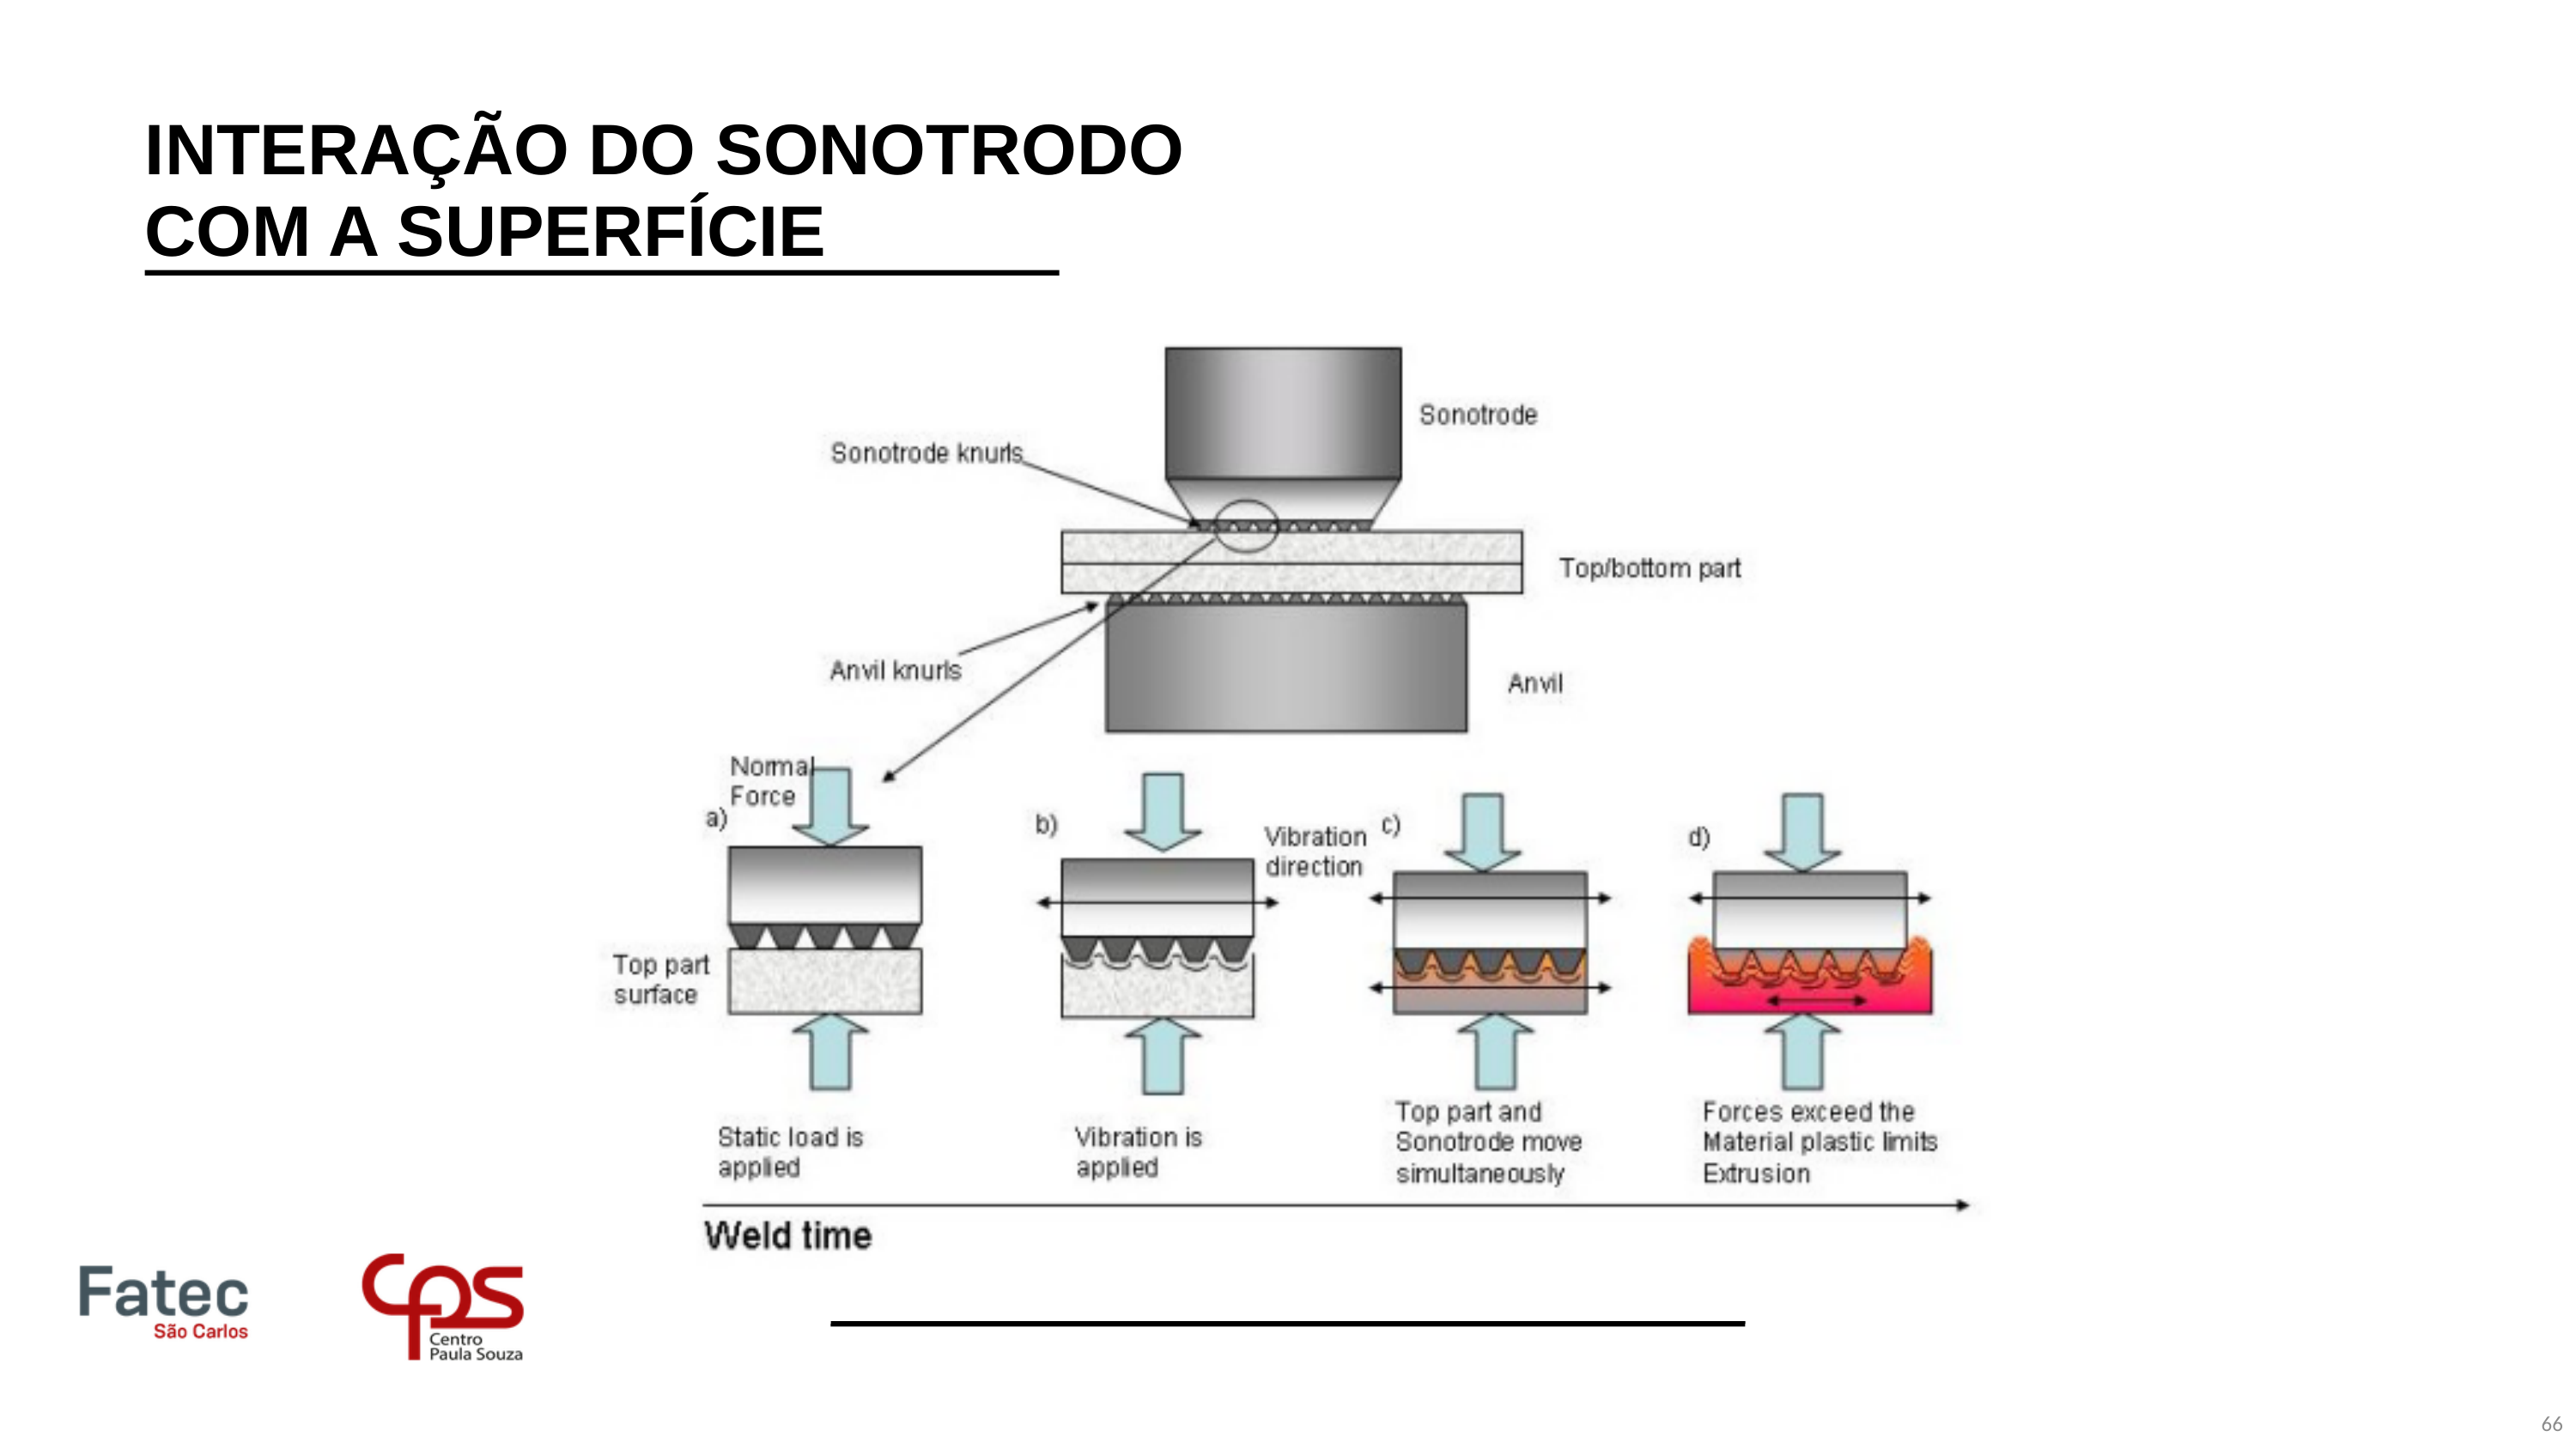

INTERAÇÃO DO SONOTRODO COM A SUPERFÍCIE

66